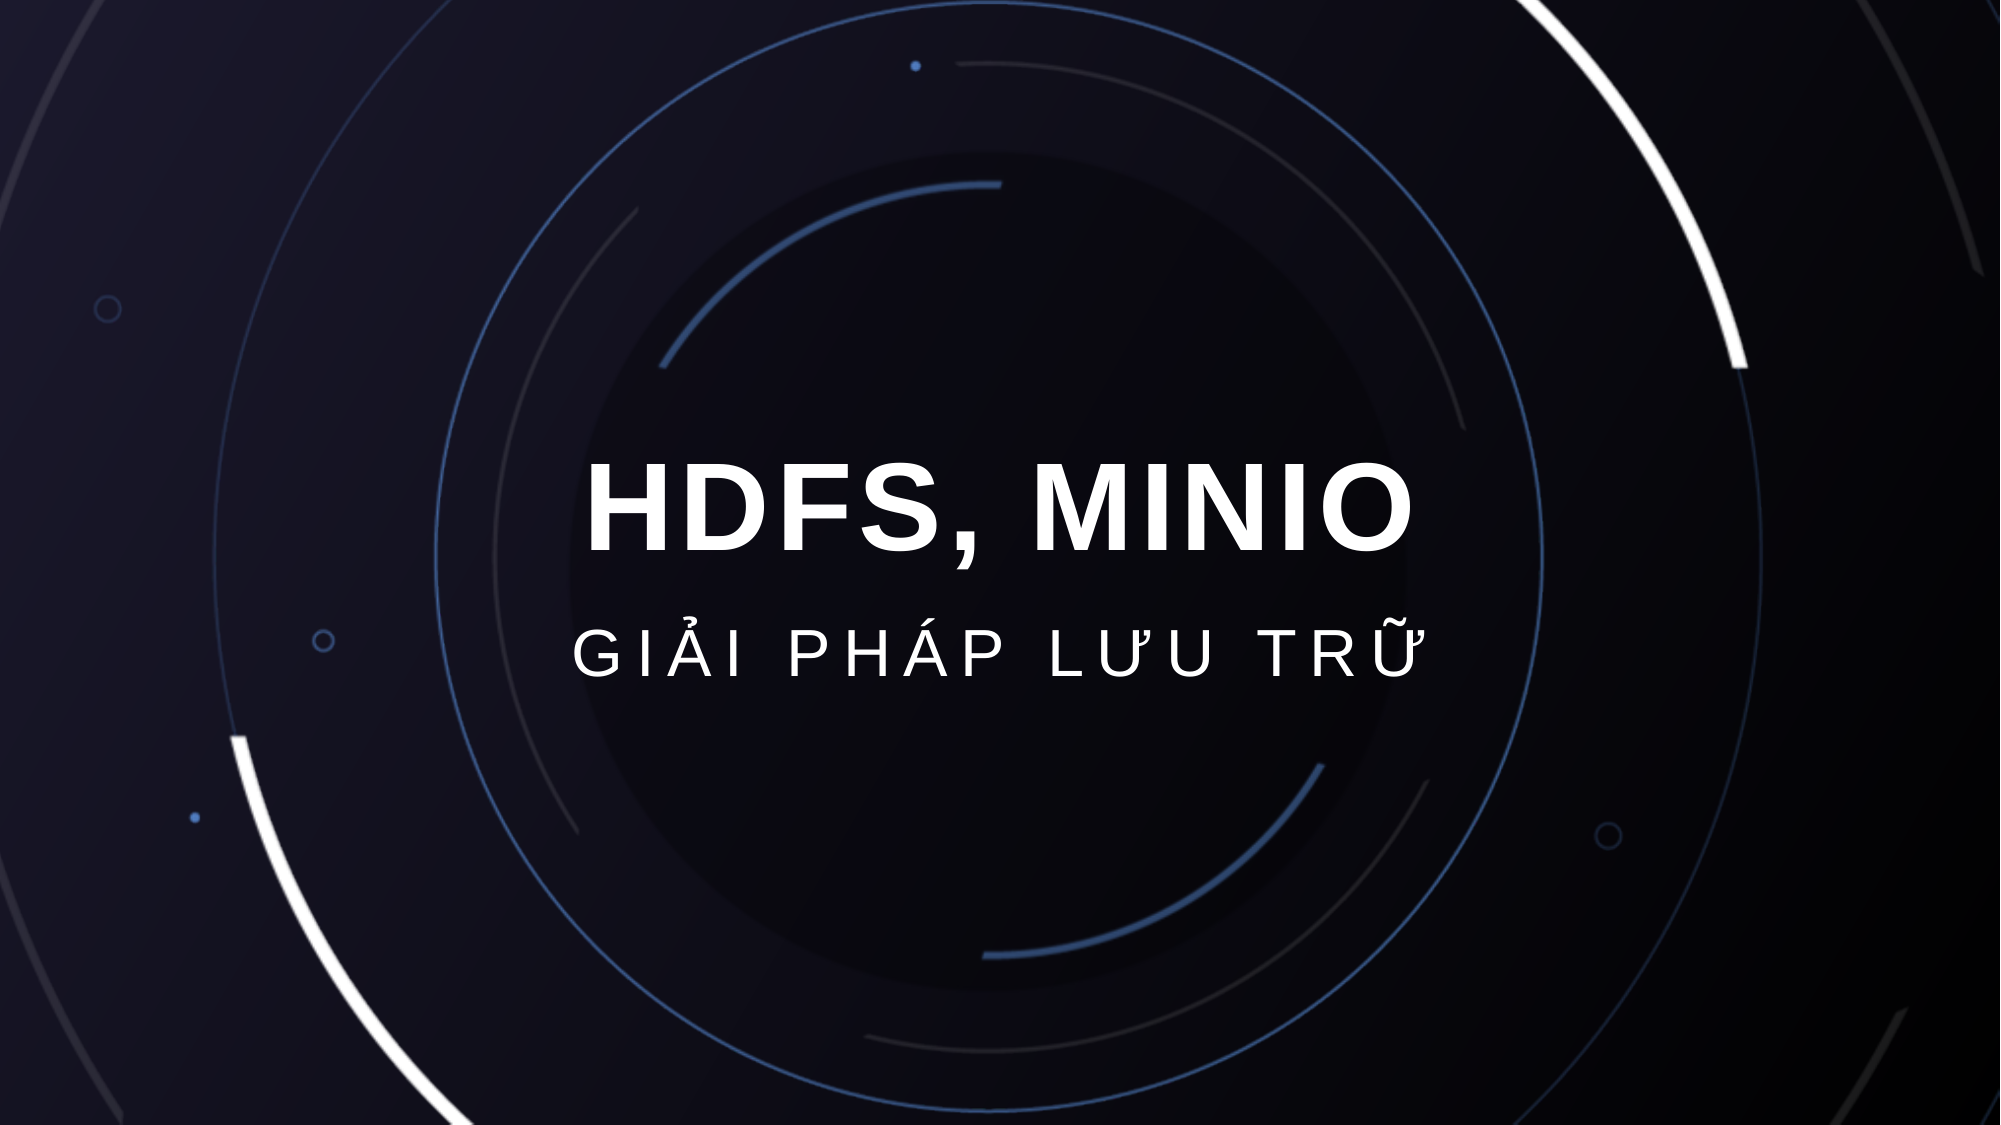

# HDFS, MinIO
Giải pháp lưu trữ